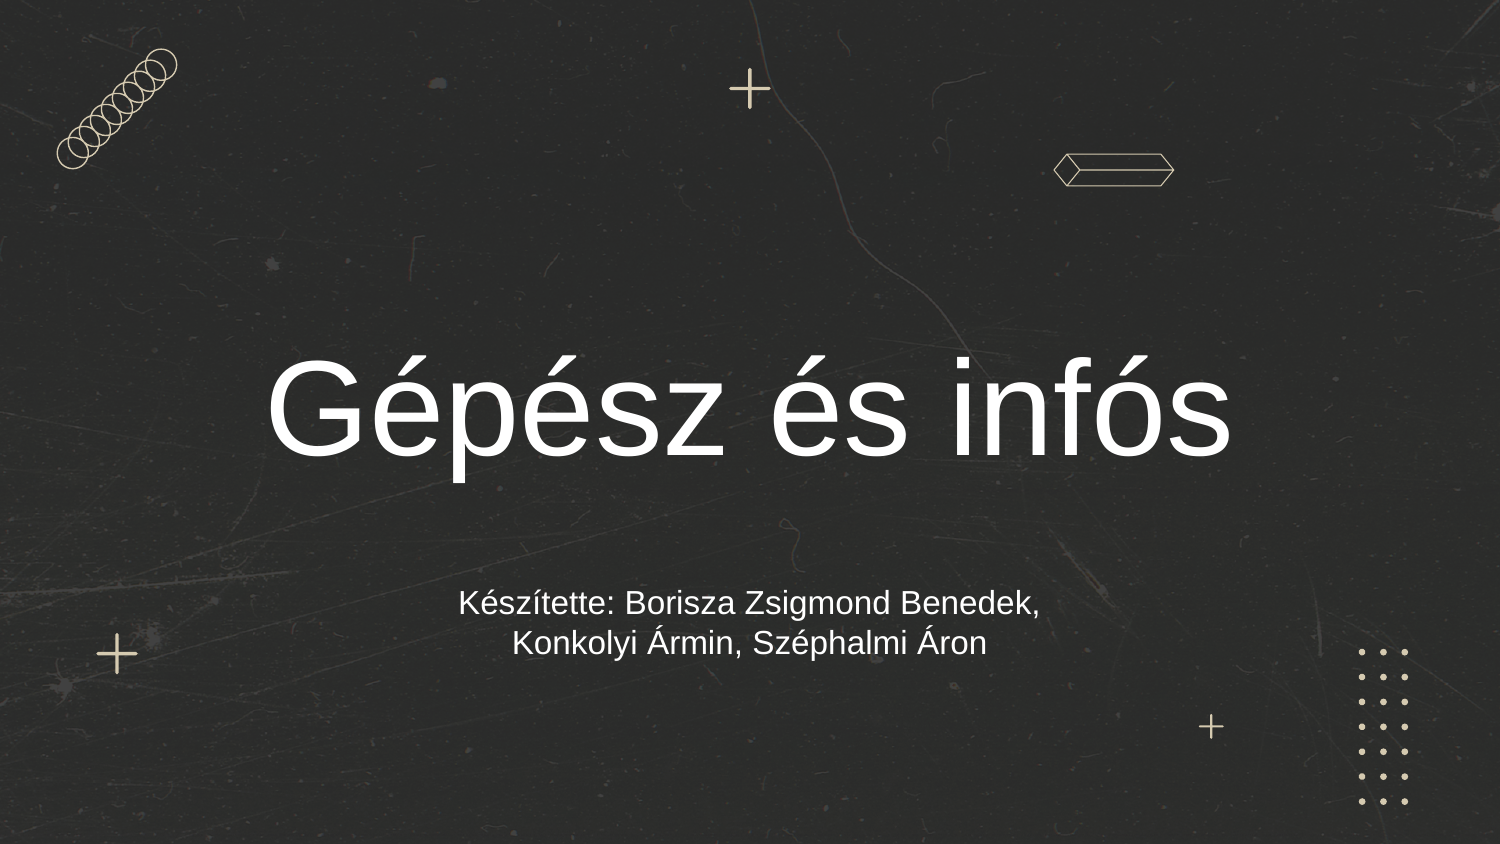

# Gépész és infós
Készítette: Borisza Zsigmond Benedek, Konkolyi Ármin, Széphalmi Áron